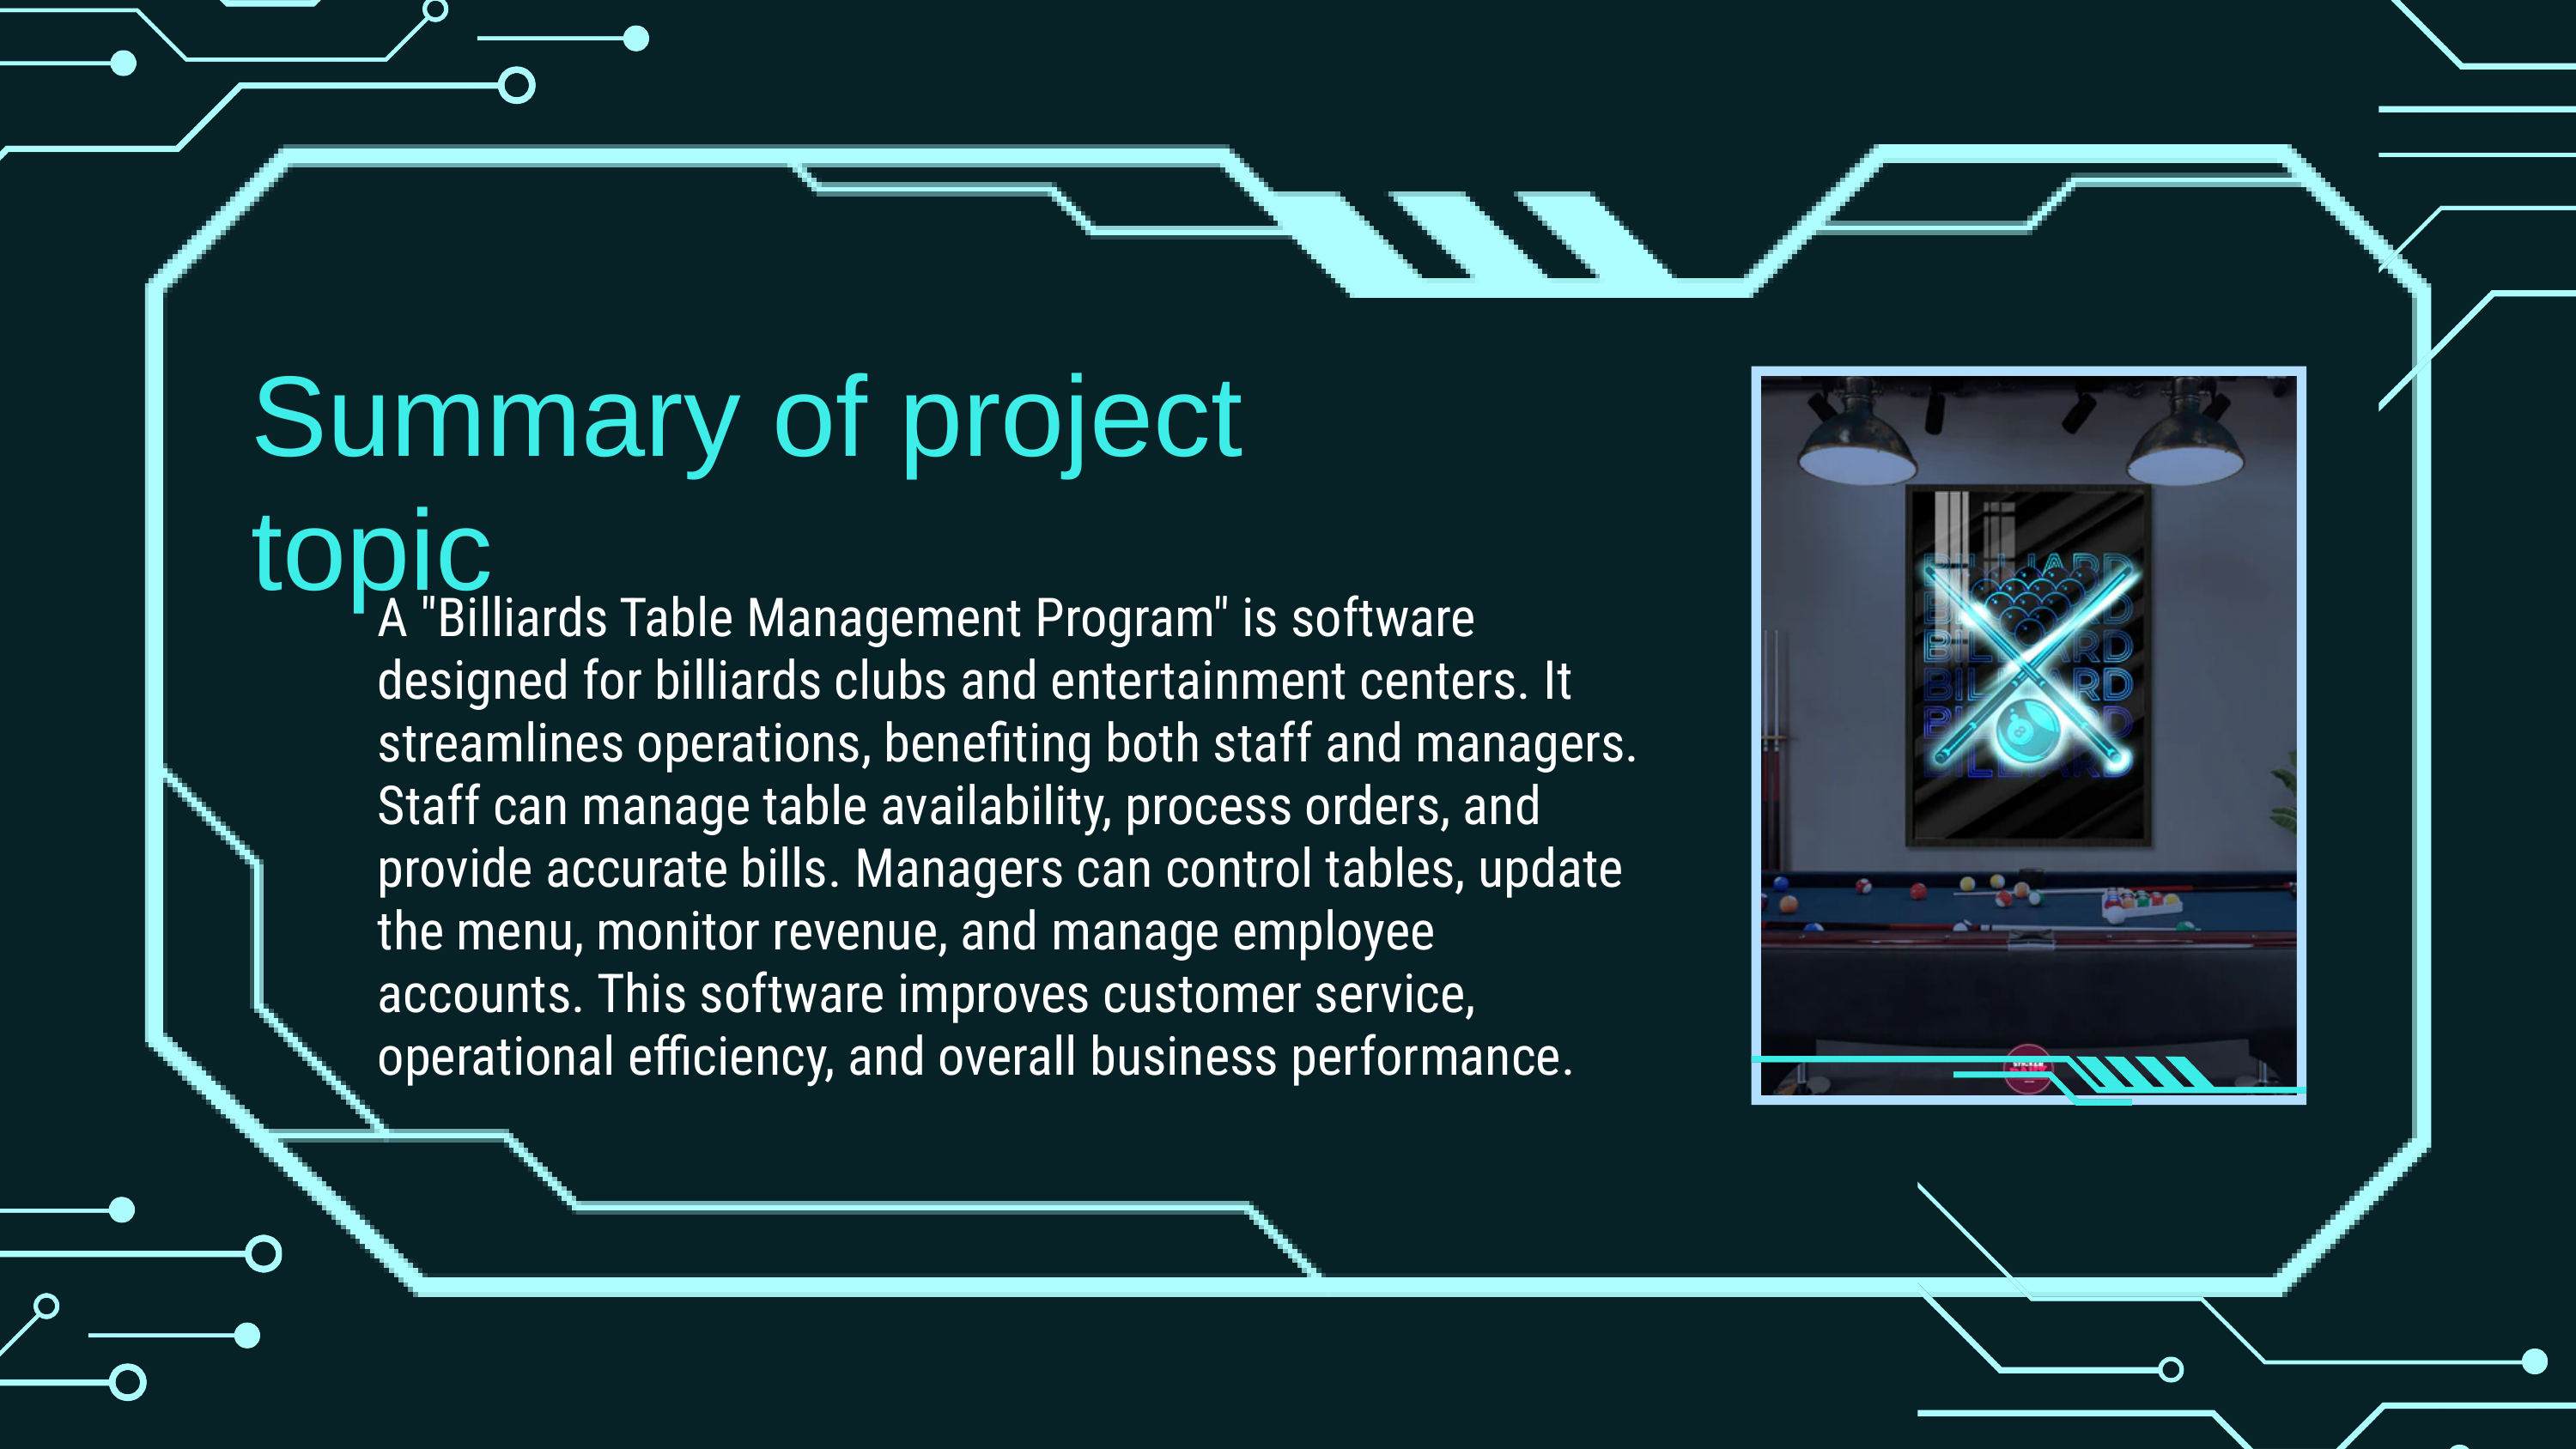

Summary of project topic

A "Billiards Table Management Program" is software designed for billiards clubs and entertainment centers. It streamlines operations, benefiting both staff and managers. Staff can manage table availability, process orders, and provide accurate bills. Managers can control tables, update the menu, monitor revenue, and manage employee accounts. This software improves customer service, operational efficiency, and overall business performance.